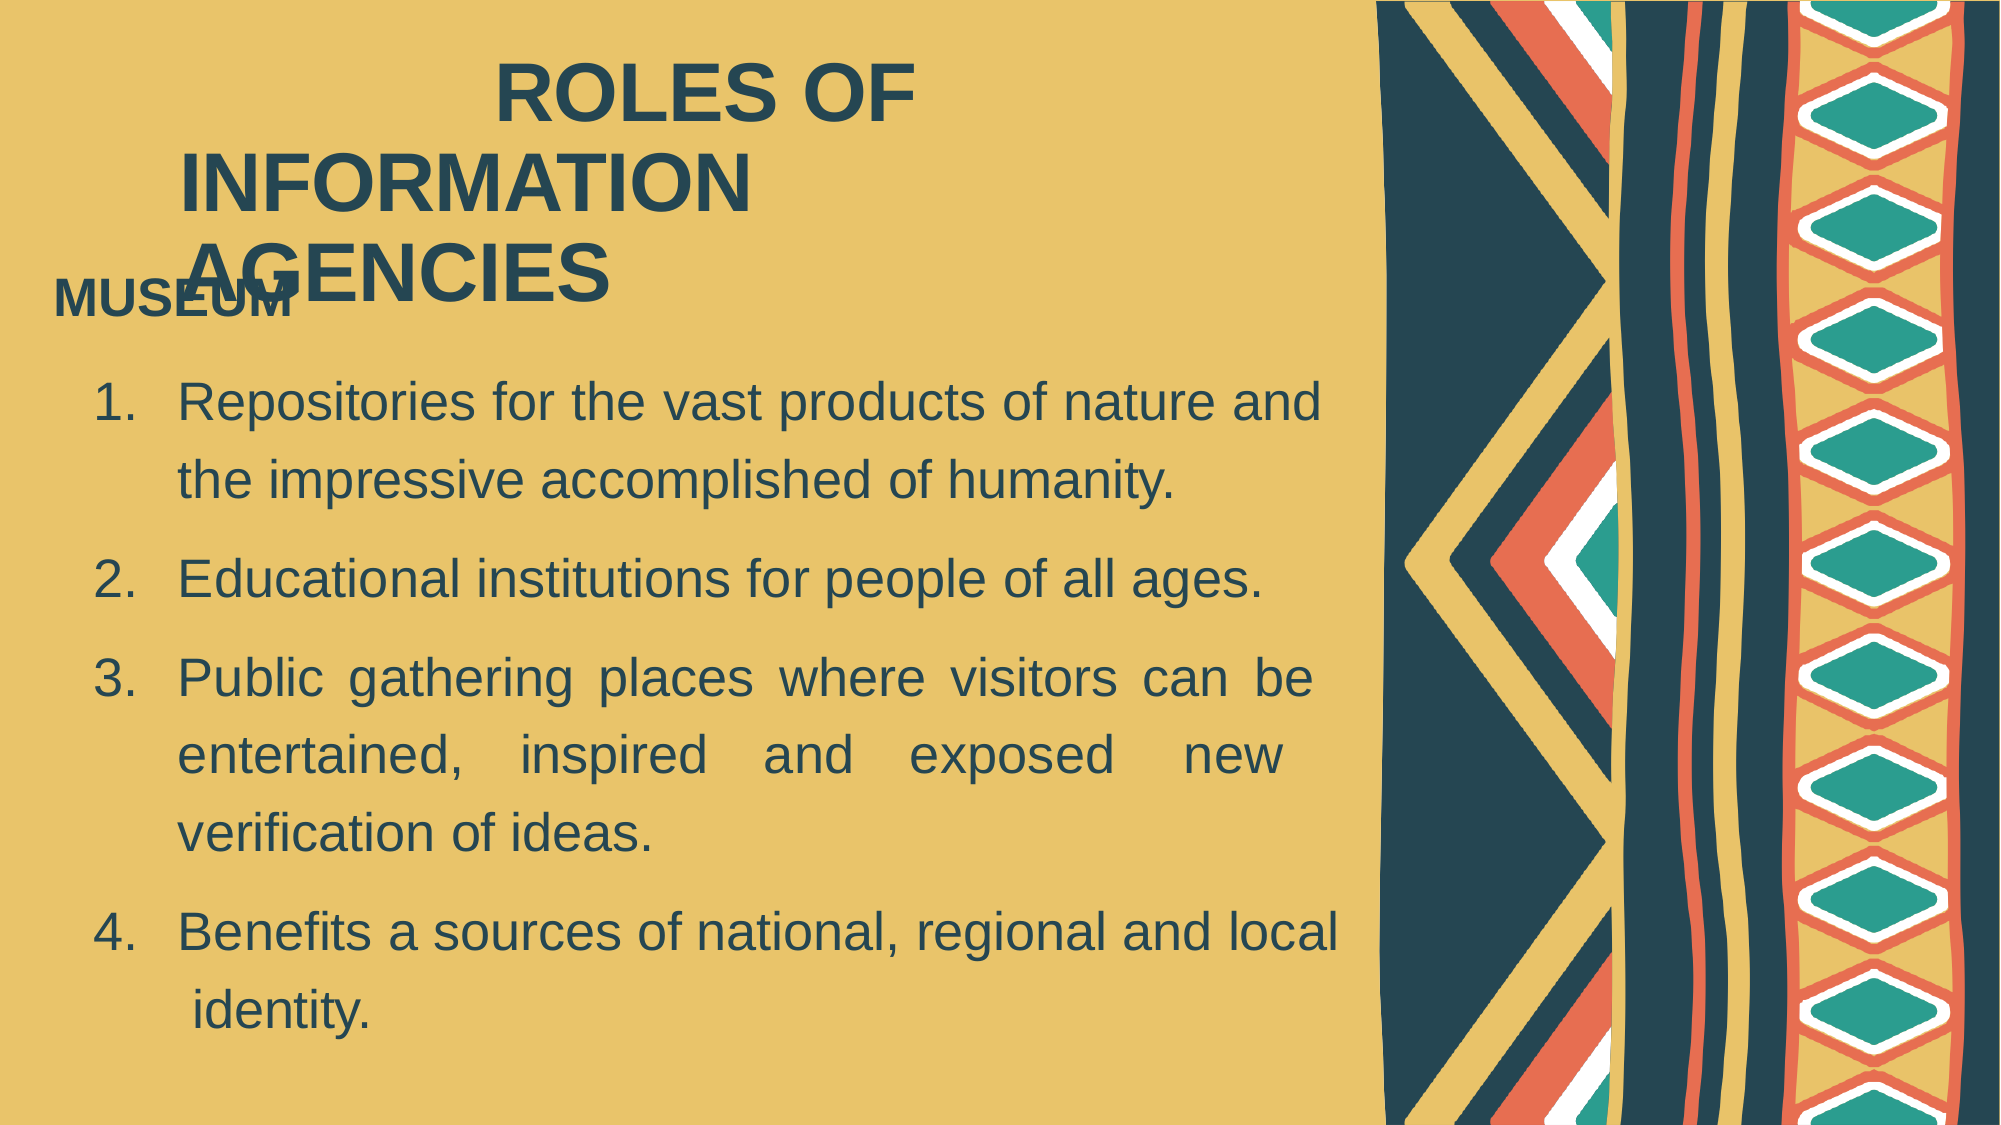

# ROLES OF  INFORMATION AGENCIES
MUSEUM
Repositories for the vast products of nature and  the impressive accomplished of humanity.
Educational institutions for people of all ages.
Public gathering places where visitors can be  entertained, inspired and exposed new  verification of ideas.
Benefits a sources of national, regional and local  identity.